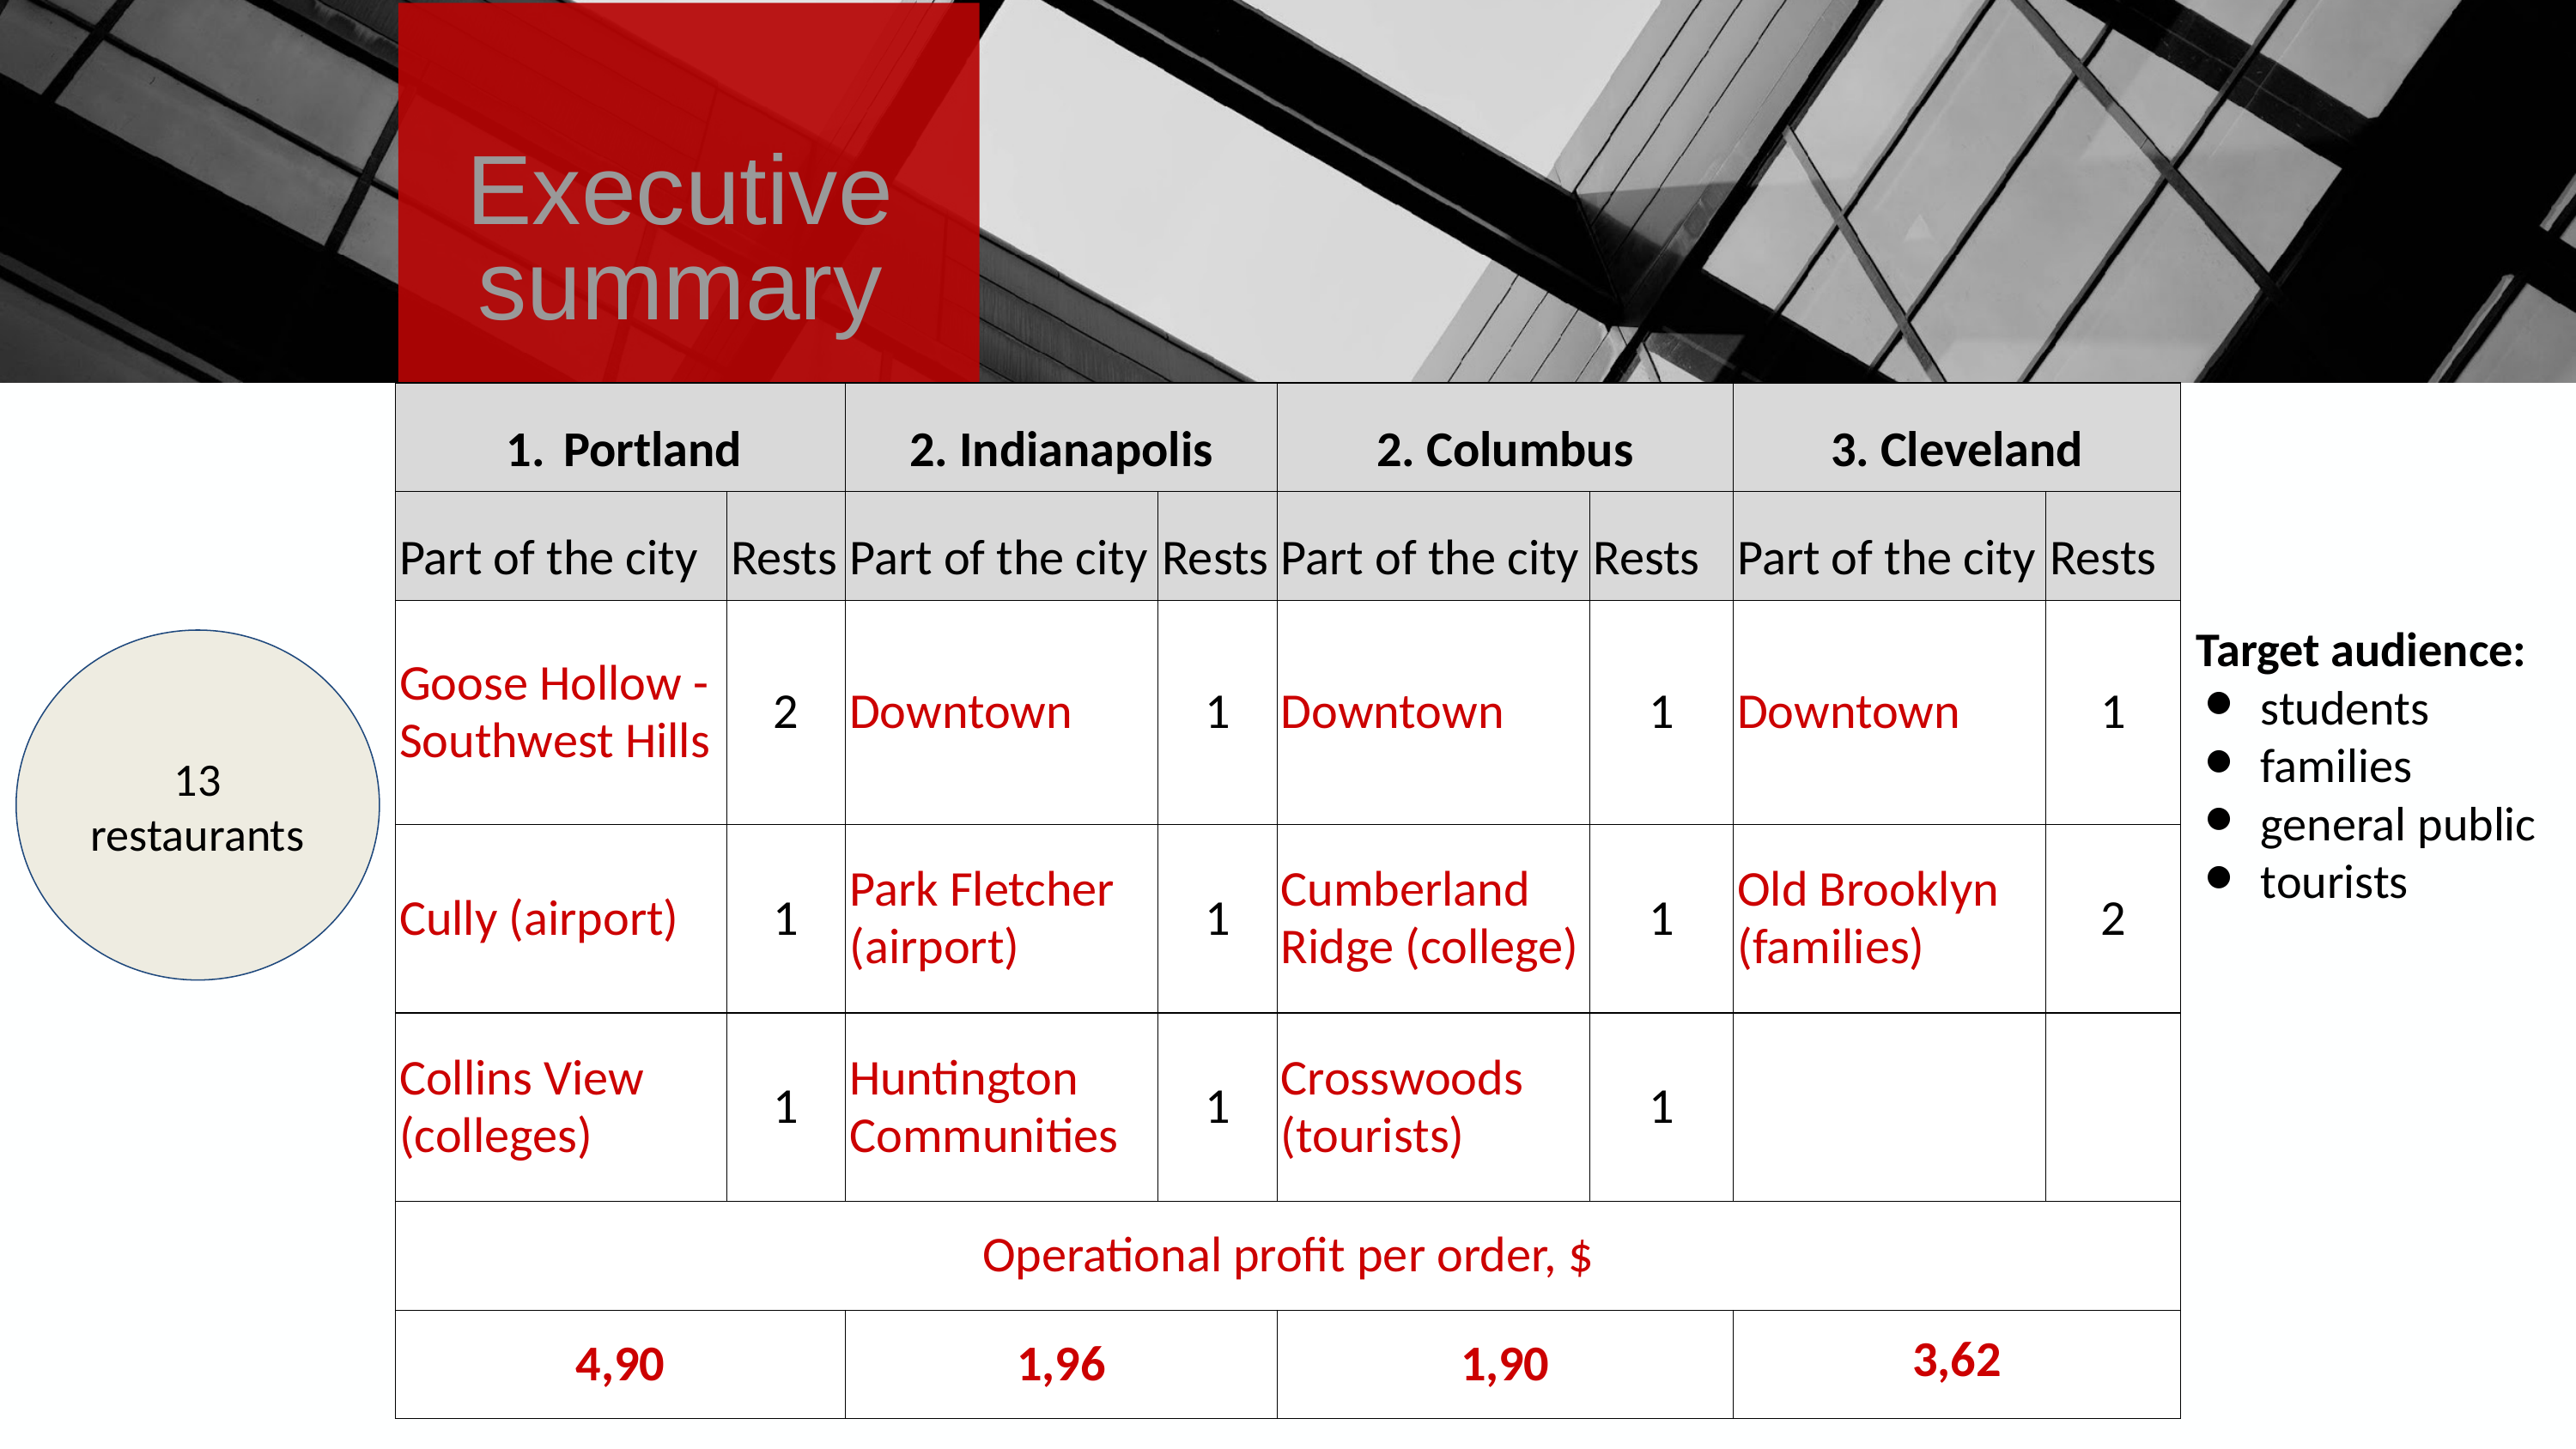

Executive summary

| Portland |  | 2. Indianapolis |  | 2. Columbus |  | 3. Cleveland |  |
| --- | --- | --- | --- | --- | --- | --- | --- |
| Part of the city | Rests | Part of the city | Rests | Part of the city | Rests | Part of the city | Rests |
| Goose Hollow - Southwest Hills | 2 | Downtown | 1 | Downtown | 1 | Downtown | 1 |
| Cully (airport) | 1 | Park Fletcher (airport) | 1 | Cumberland Ridge (college) | 1 | Old Brooklyn (families) | 2 |
| Collins View (colleges) | 1 | Huntington Communities | 1 | Crosswoods (tourists) | 1 |  |  |
| Operational profit per order, $ |  |  |  |  |  |  |  |
| 4,90 |  | 1,96 |  | 1,90 |  | 3,62 |  |
Target audience:
students
families
general public
tourists
13 restaurants